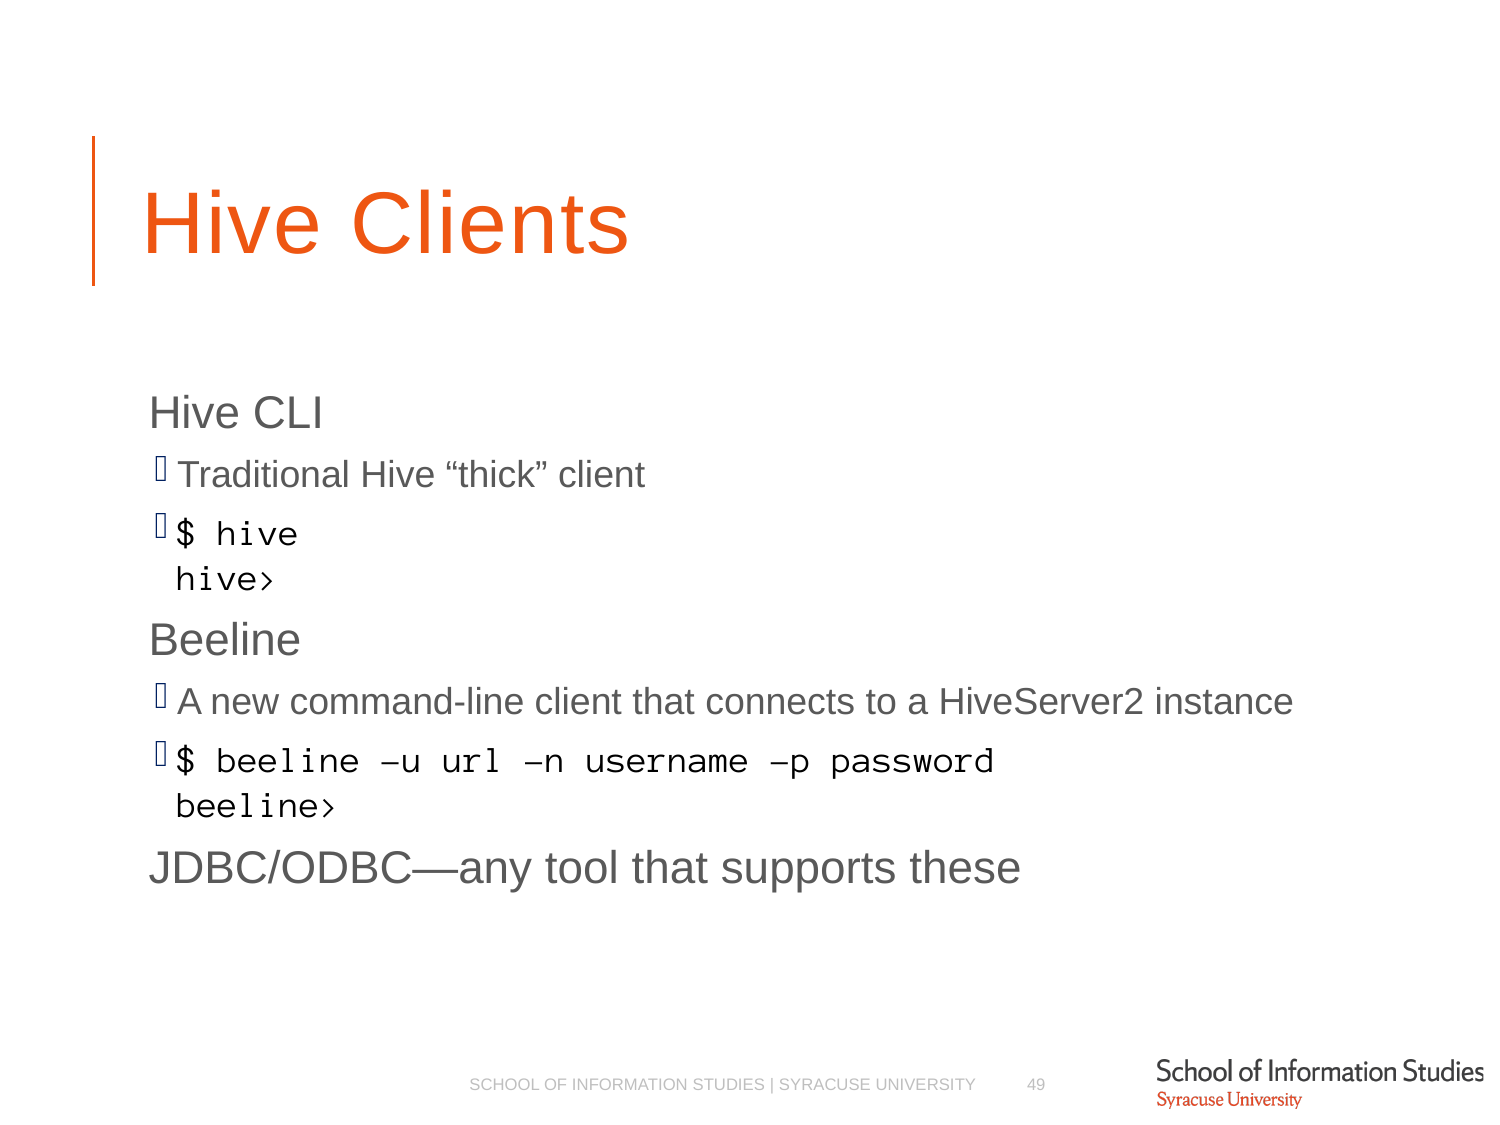

# Hive Clients
Hive CLI
Traditional Hive “thick” client
$ hive
hive>
Beeline
A new command-line client that connects to a HiveServer2 instance
$ beeline –u url –n username –p password
beeline>
JDBC/ODBC—any tool that supports these
School of Information Studies | Syracuse University
49